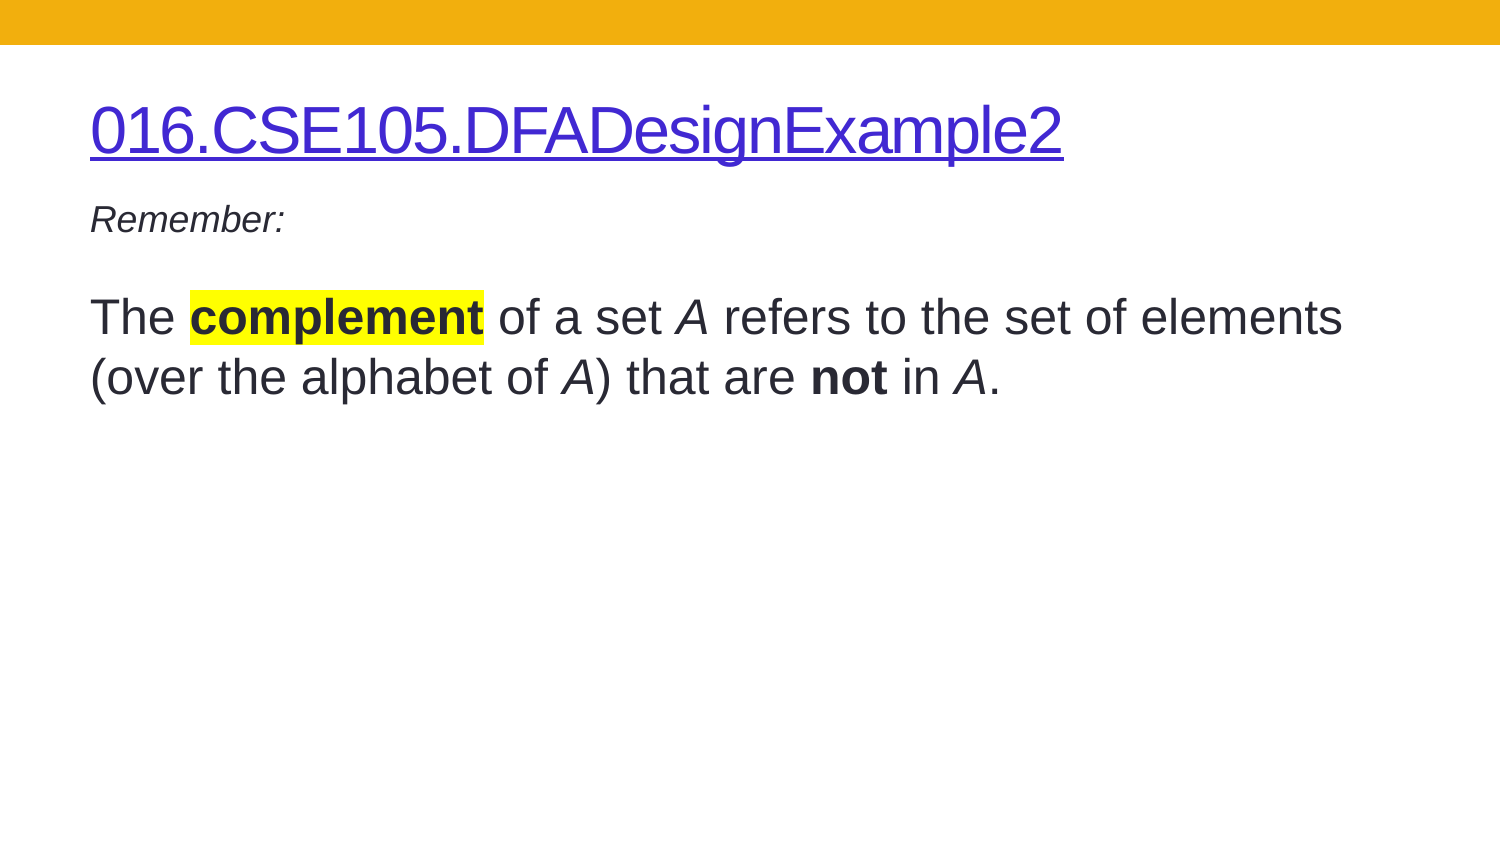

# 016.CSE105.DFADesignExample2
Remember:

The complement of a set A refers to the set of elements (over the alphabet of A) that are not in A.